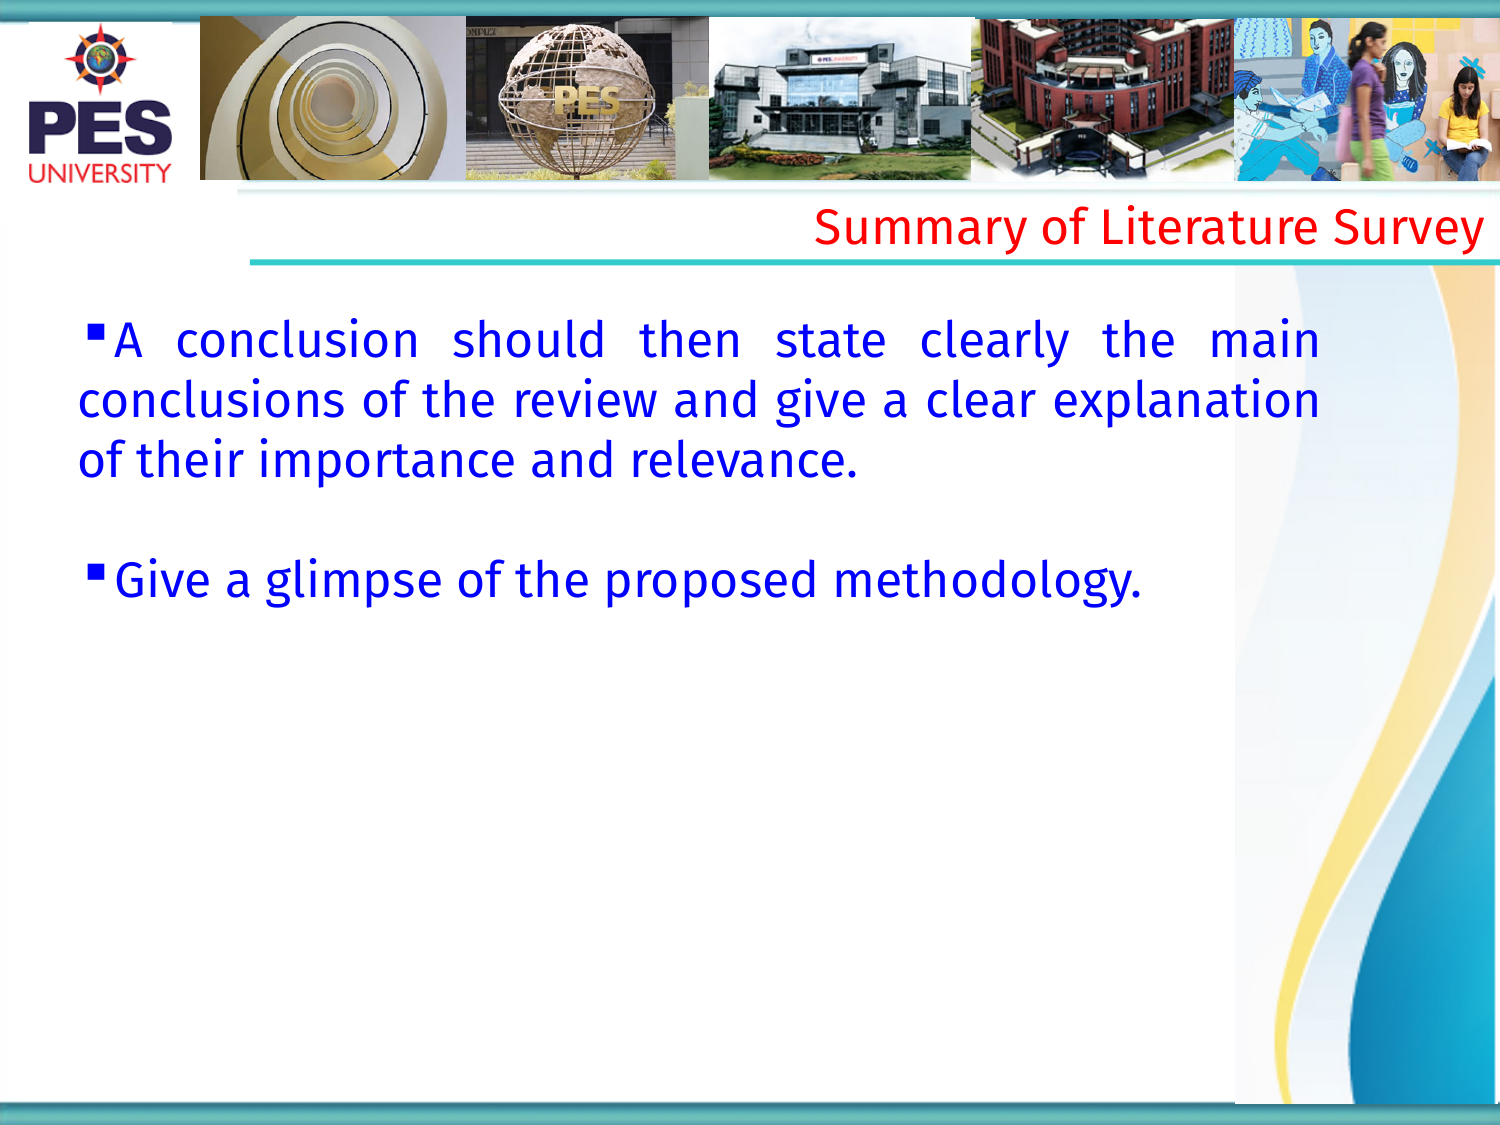

Summary of Literature Survey

A conclusion should then state clearly the main conclusions of the review and give a clear explanation of their importance and relevance.

Give a glimpse of the proposed methodology.